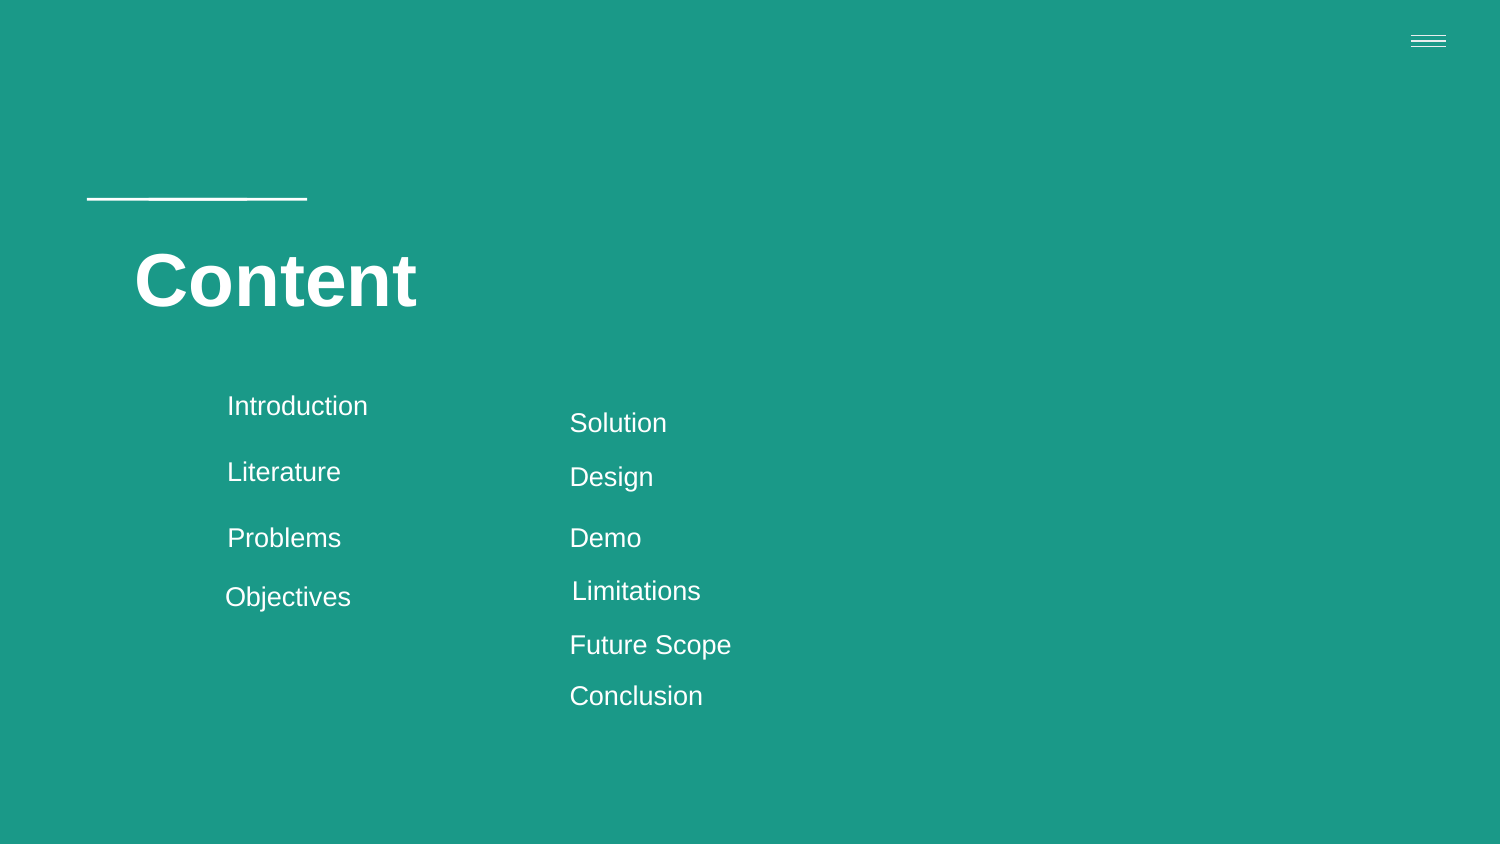

# Content
Introduction
Solution
Literature
Design
Problems
Demo
 Limitations
Objectives
Future Scope
Conclusion